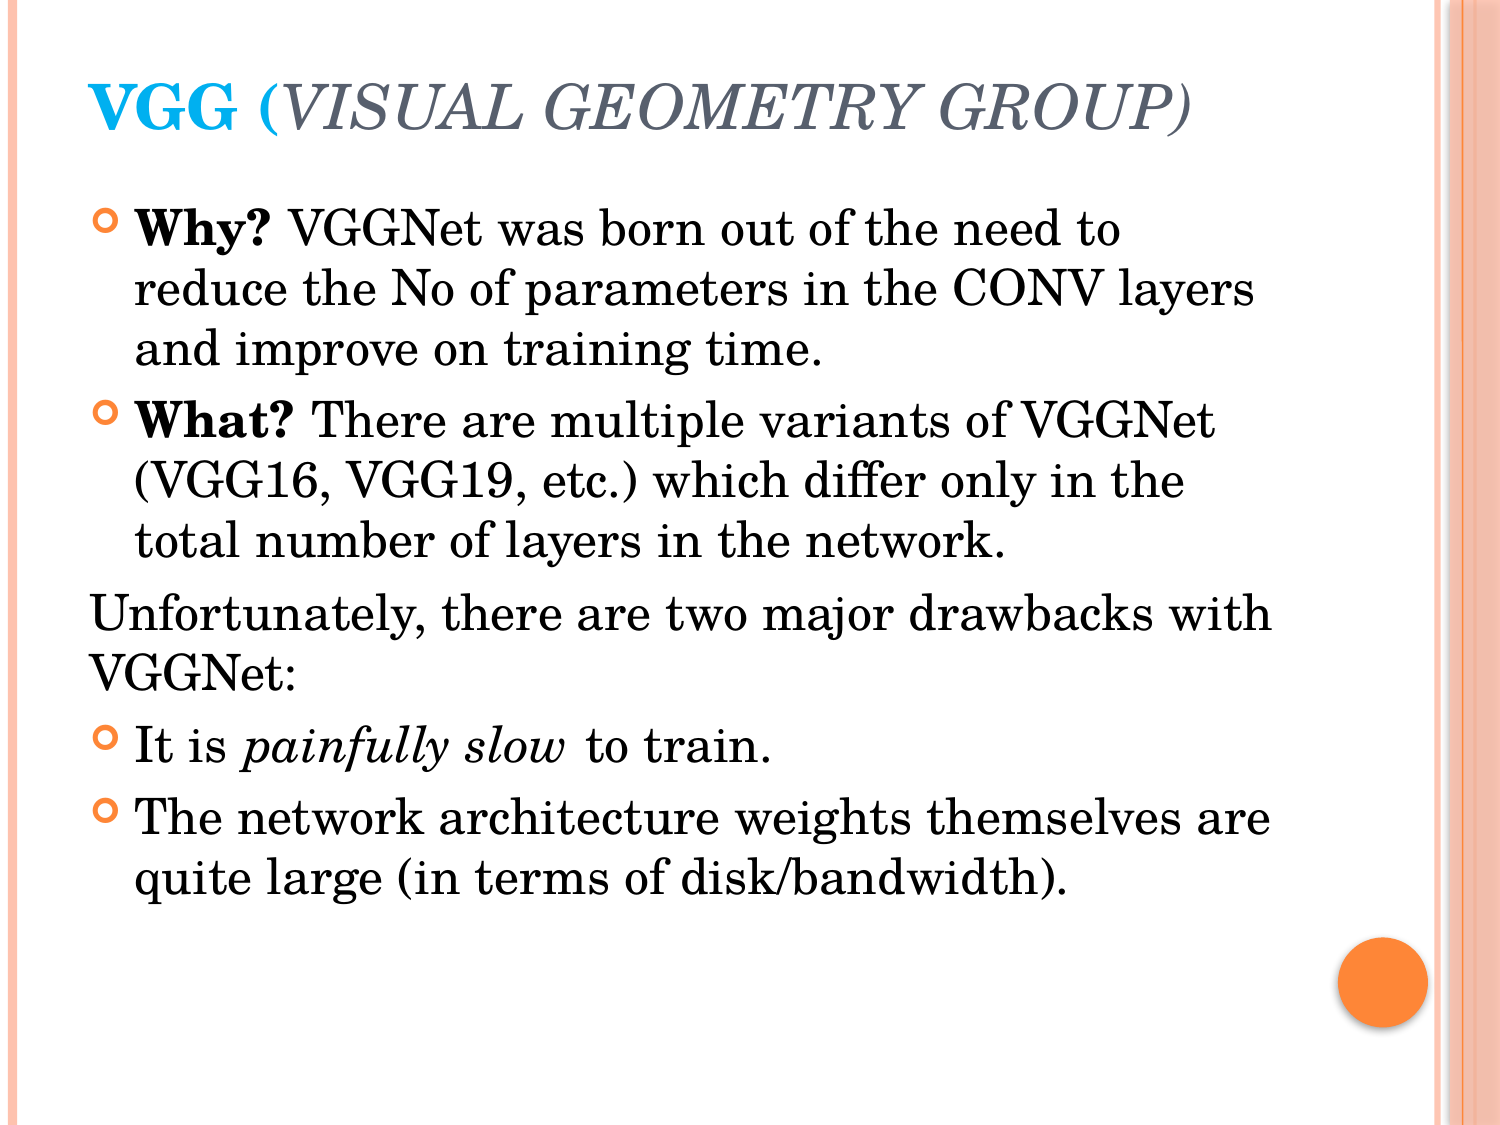

# VGG (Visual Geometry Group)
Why? VGGNet was born out of the need to reduce the No of parameters in the CONV layers and improve on training time.
What? There are multiple variants of VGGNet (VGG16, VGG19, etc.) which differ only in the total number of layers in the network.
Unfortunately, there are two major drawbacks with VGGNet:
It is painfully slow to train.
The network architecture weights themselves are quite large (in terms of disk/bandwidth).